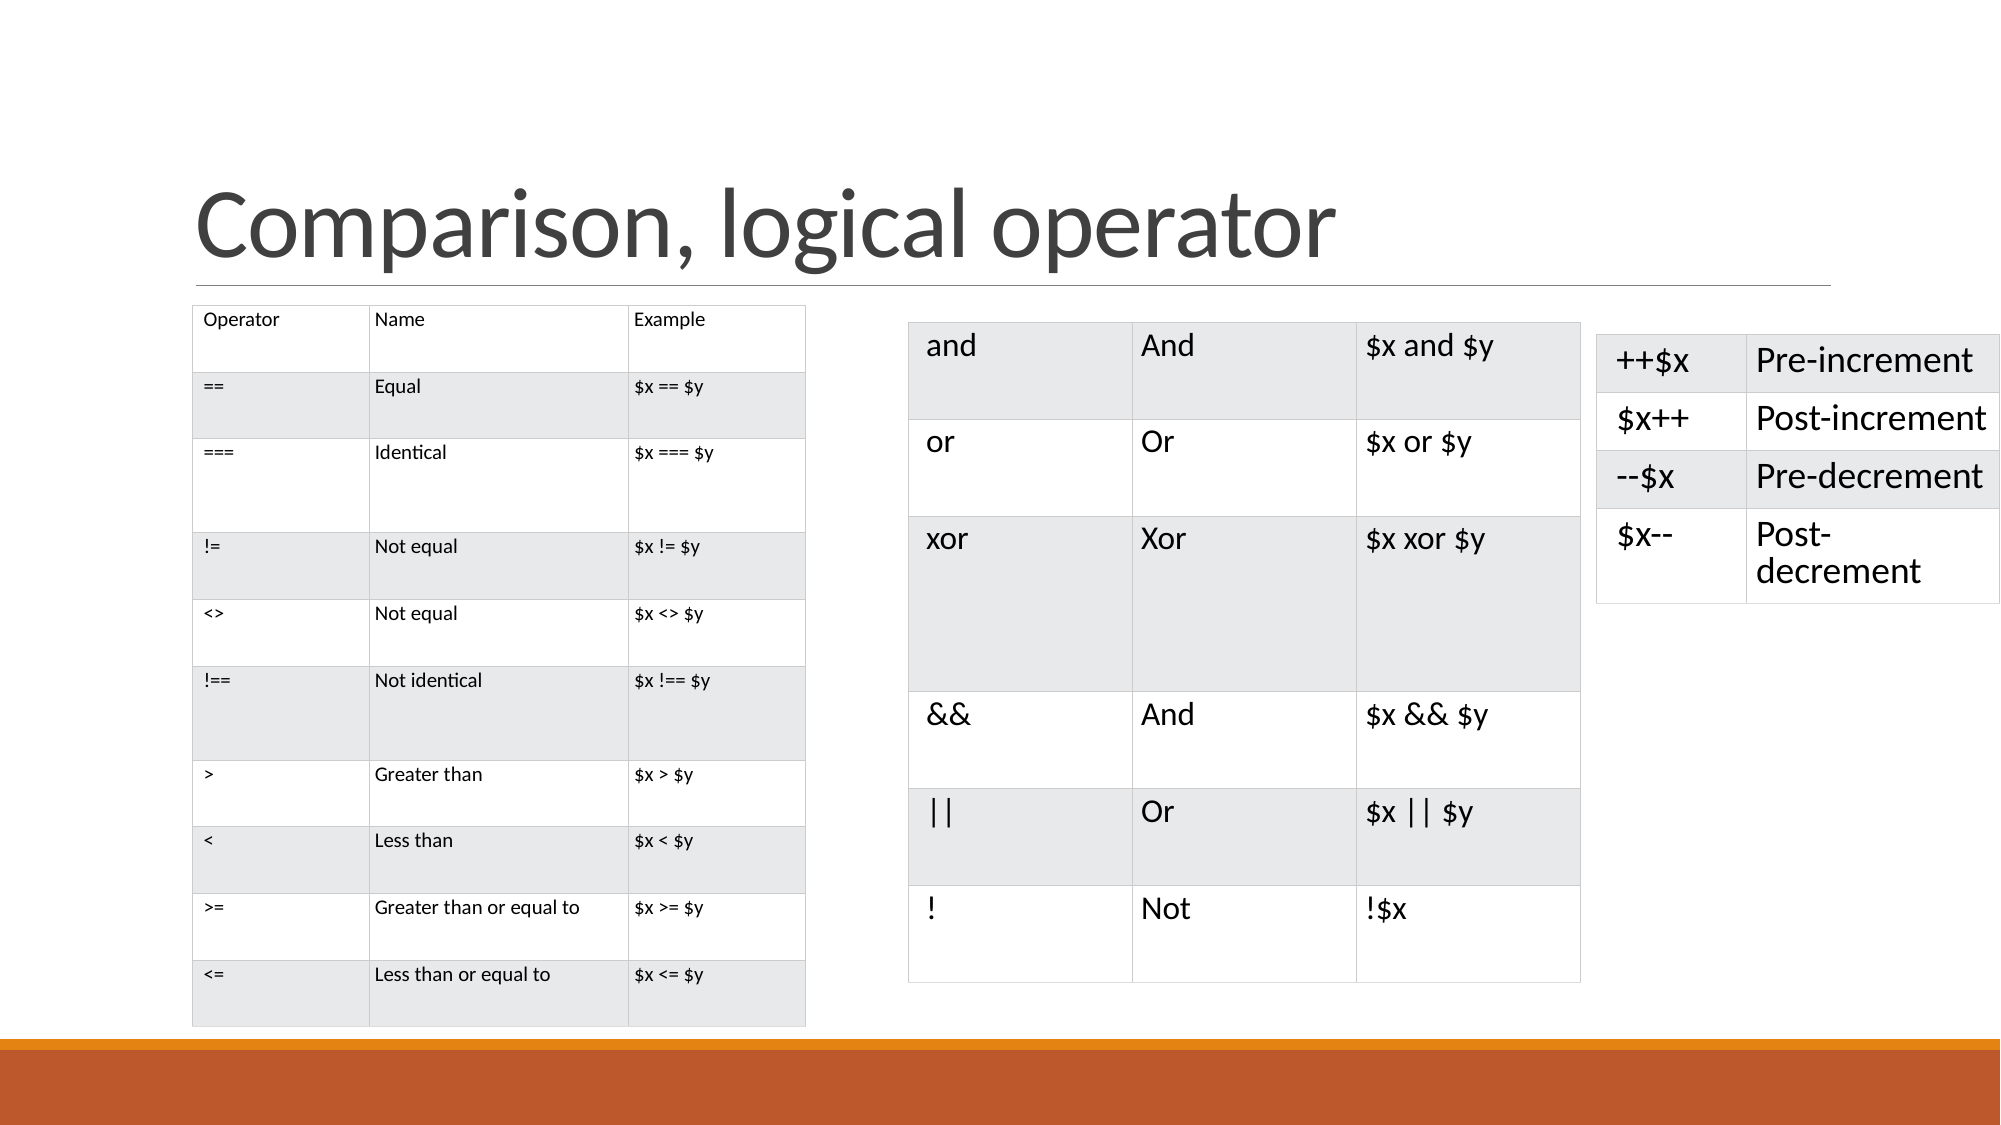

# Comparison, logical operator
| Operator | Name | Example |
| --- | --- | --- |
| == | Equal | $x == $y |
| === | Identical | $x === $y |
| != | Not equal | $x != $y |
| <> | Not equal | $x <> $y |
| !== | Not identical | $x !== $y |
| > | Greater than | $x > $y |
| < | Less than | $x < $y |
| >= | Greater than or equal to | $x >= $y |
| <= | Less than or equal to | $x <= $y |
| and | And | $x and $y |
| --- | --- | --- |
| or | Or | $x or $y |
| xor | Xor | $x xor $y |
| && | And | $x && $y |
| || | Or | $x || $y |
| ! | Not | !$x |
| ++$x | Pre-increment |
| --- | --- |
| $x++ | Post-increment |
| --$x | Pre-decrement |
| $x-- | Post-decrement |